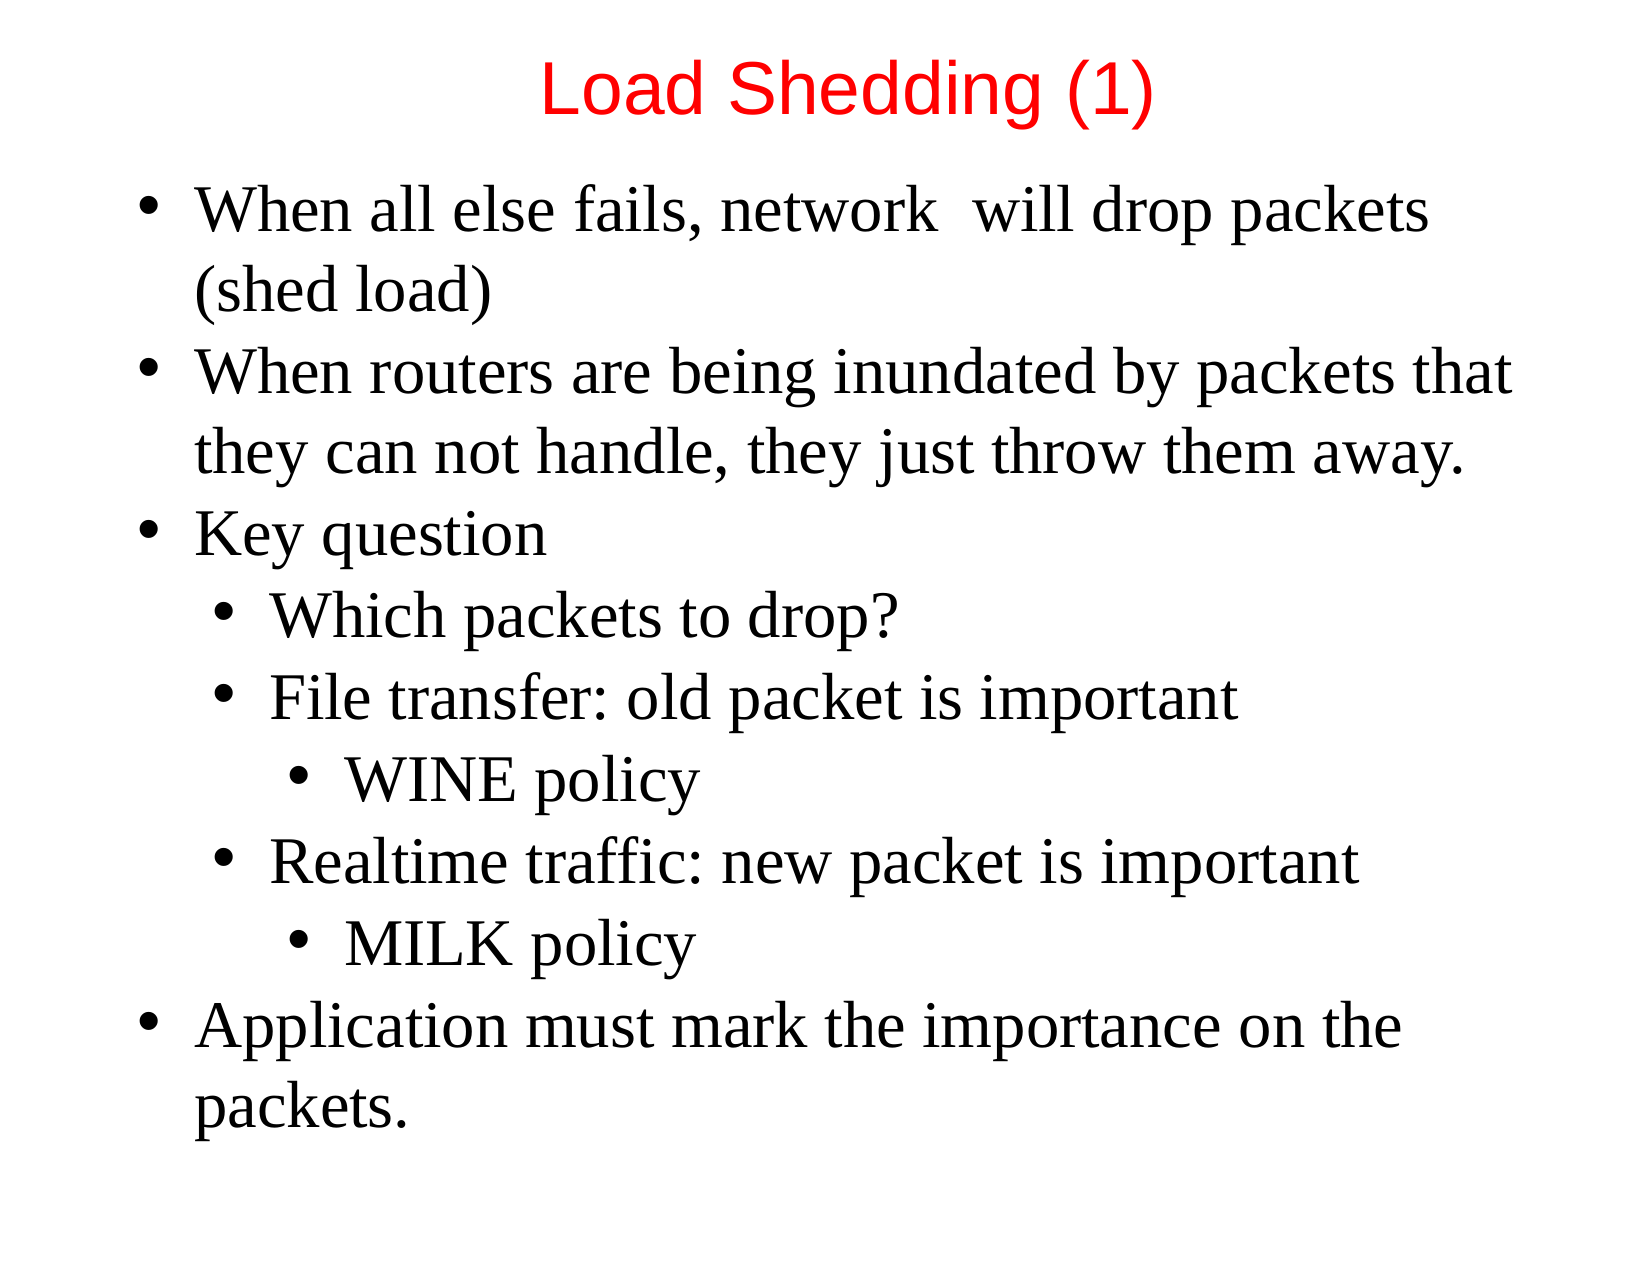

# Load Shedding (1)
When all else fails, network  will drop packets (shed load)
When routers are being inundated by packets that they can not handle, they just throw them away.
Key question
Which packets to drop?
File transfer: old packet is important
WINE policy
Realtime traffic: new packet is important
MILK policy
Application must mark the importance on the packets.